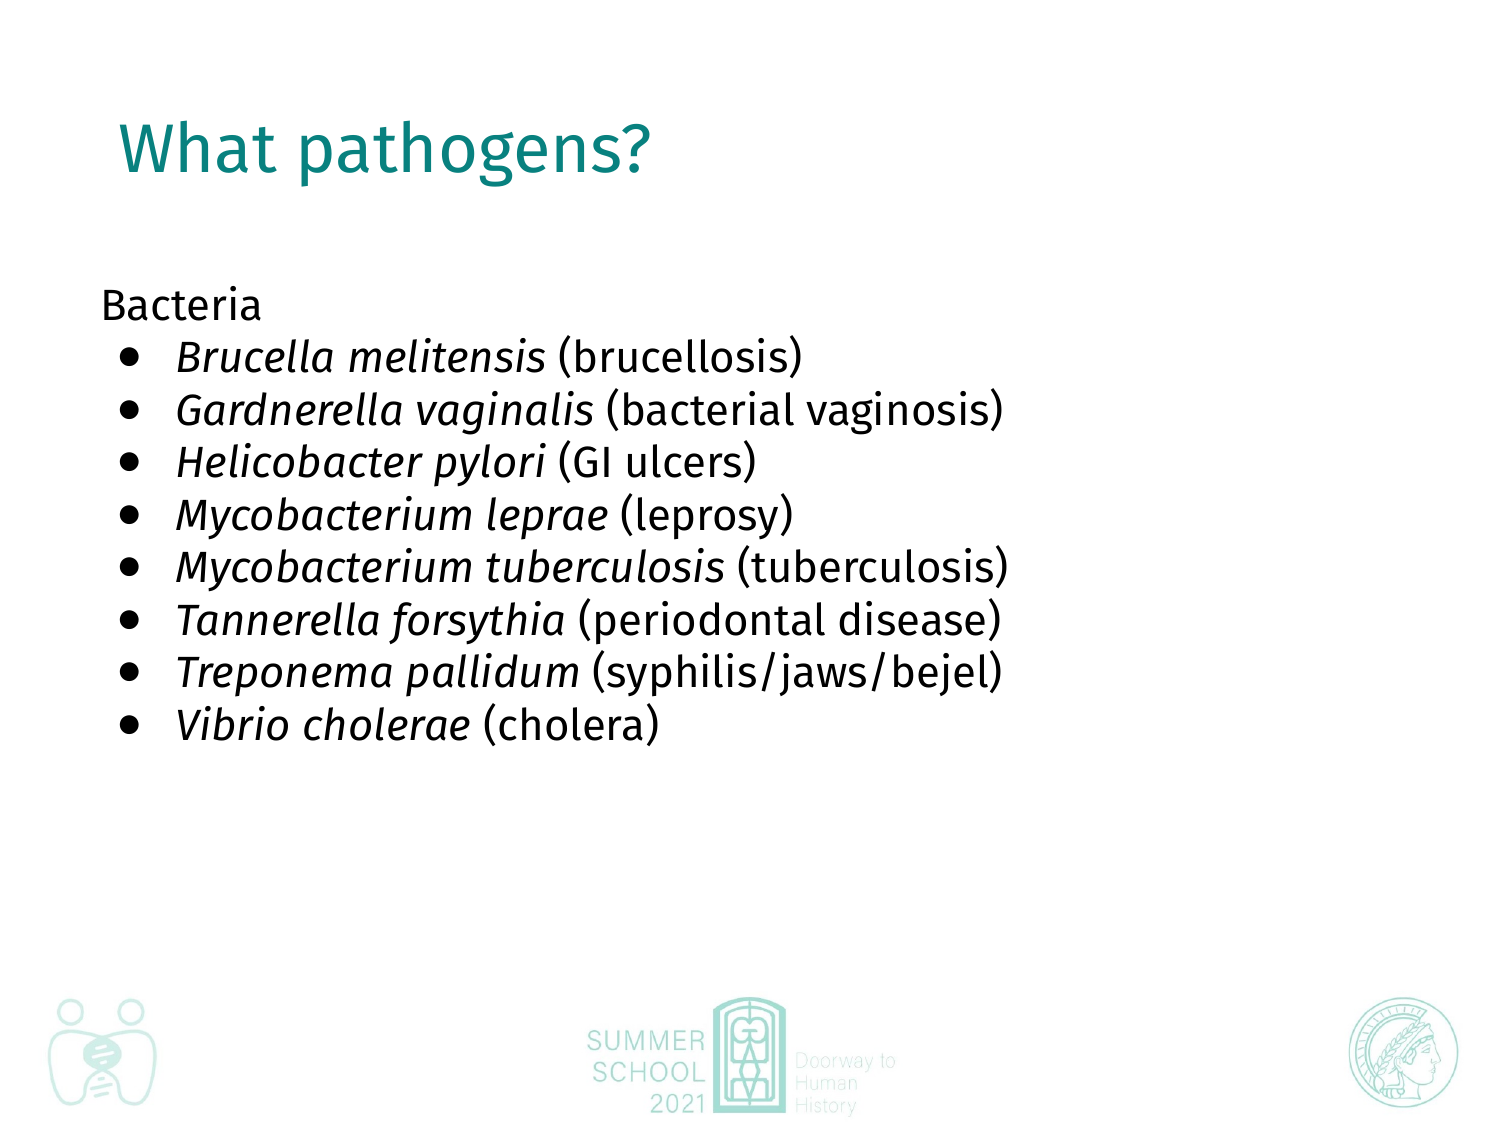

# What pathogens?
Bacteria
Brucella melitensis (brucellosis)
Gardnerella vaginalis (bacterial vaginosis)
Helicobacter pylori (GI ulcers)
Mycobacterium leprae (leprosy)
Mycobacterium tuberculosis (tuberculosis)
Tannerella forsythia (periodontal disease)
Treponema pallidum (syphilis/jaws/bejel)
Vibrio cholerae (cholera)